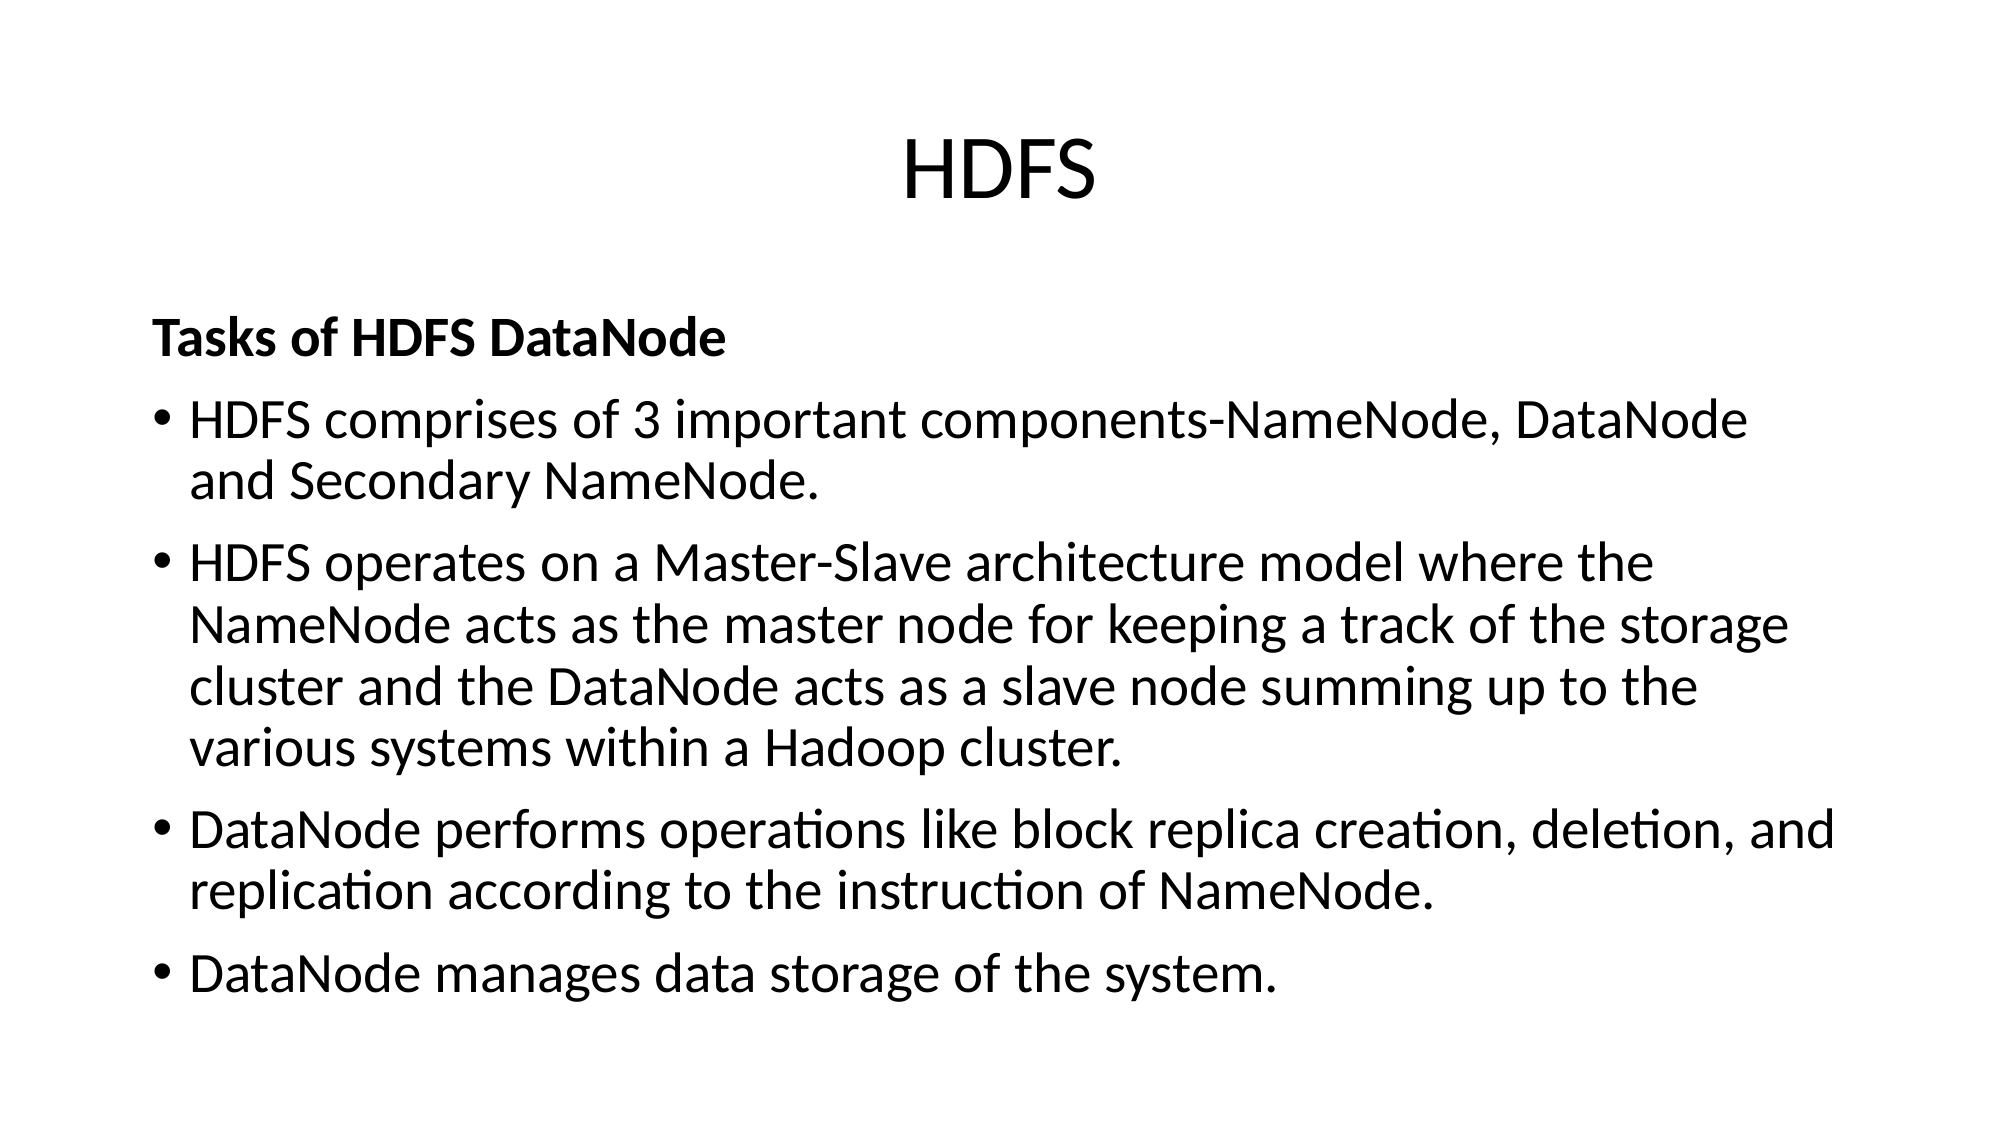

# HDFS
Tasks of HDFS DataNode
HDFS comprises of 3 important components-NameNode, DataNode and Secondary NameNode.
HDFS operates on a Master-Slave architecture model where the NameNode acts as the master node for keeping a track of the storage cluster and the DataNode acts as a slave node summing up to the various systems within a Hadoop cluster.
DataNode performs operations like block replica creation, deletion, and replication according to the instruction of NameNode.
DataNode manages data storage of the system.